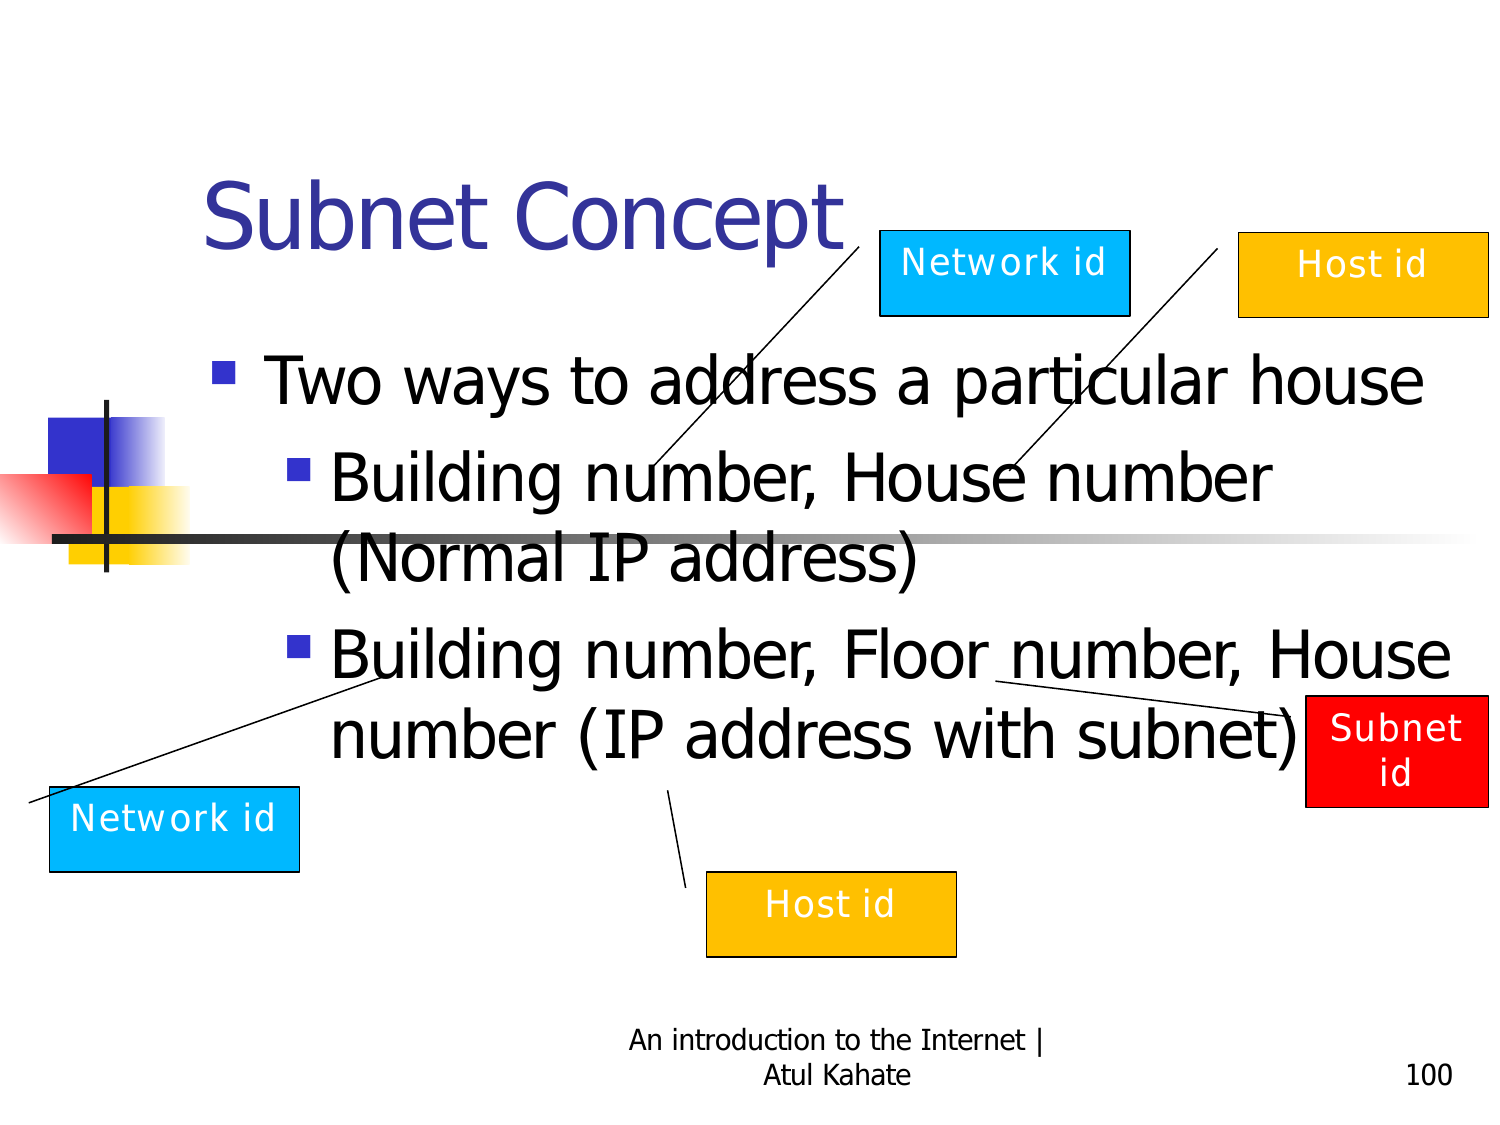

Subnet Concept
Network id
Host id
Two ways to address a particular house
Building number, House number (Normal IP address)
Building number, Floor number, House number (IP address with subnet)
Subnet id
Network id
Host id
An introduction to the Internet | Atul Kahate
100